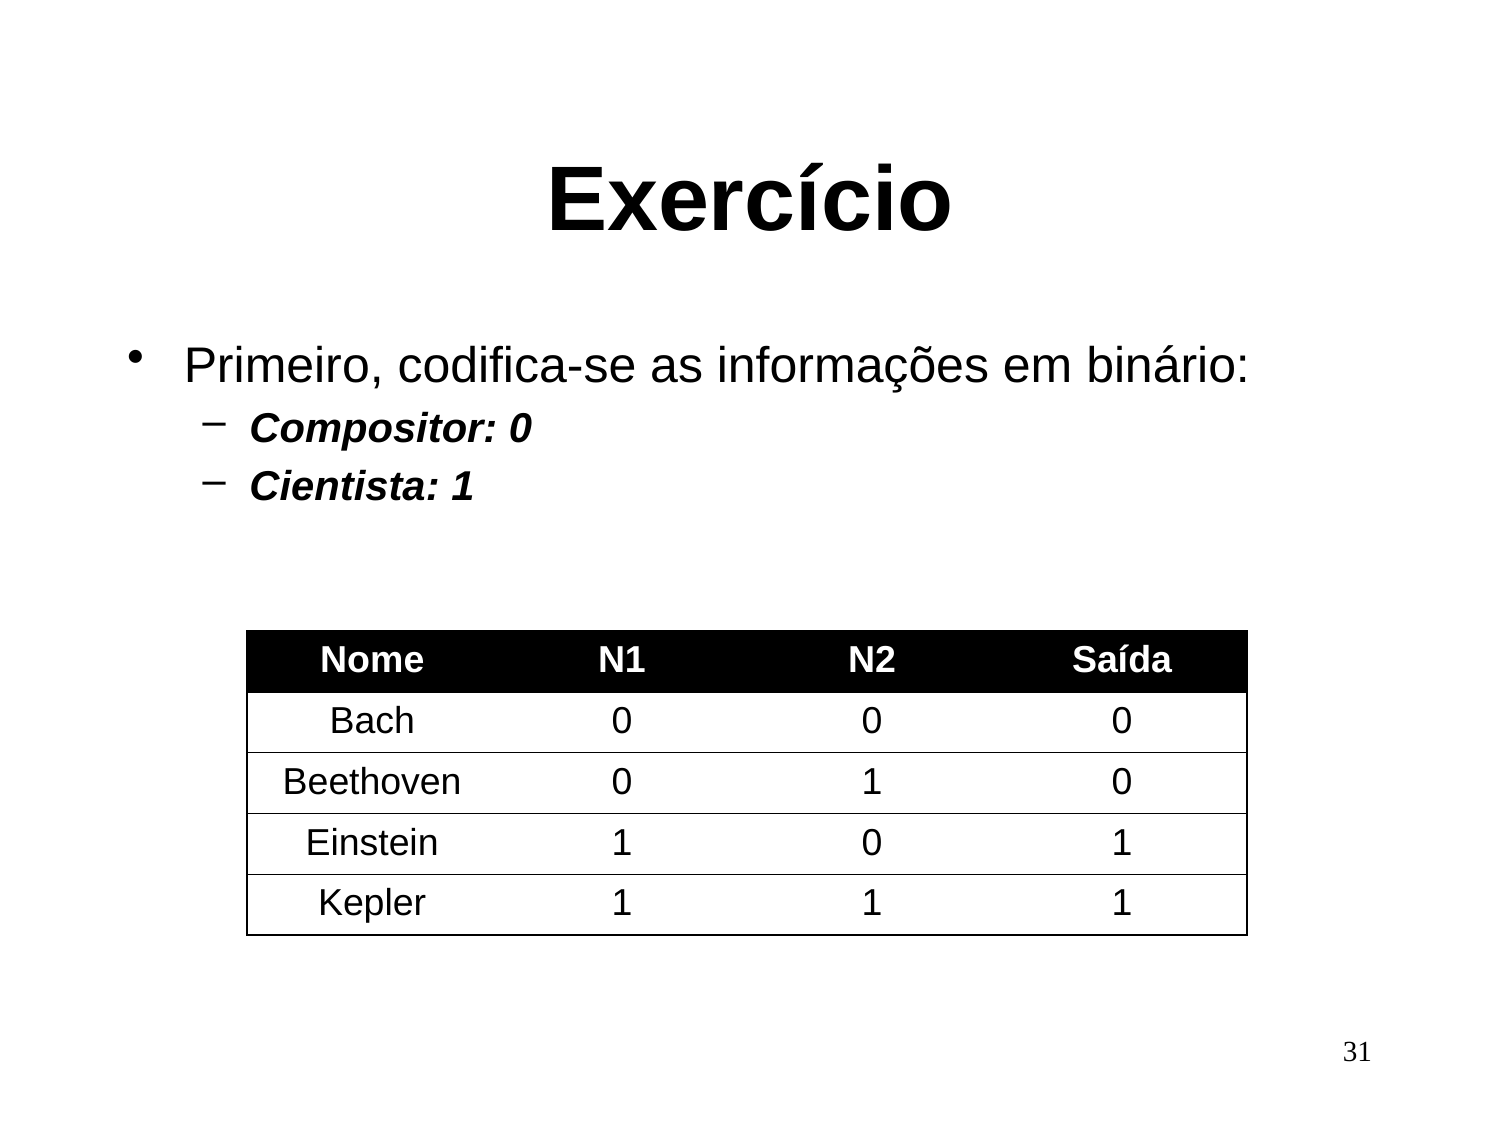

# Exercício
Primeiro, codifica-se as informações em binário:
Compositor: 0
Cientista: 1

| Nome | N1 | N2 | Saída |
| --- | --- | --- | --- |
| Bach | 0 | 0 | 0 |
| Beethoven | 0 | 1 | 0 |
| Einstein | 1 | 0 | 1 |
| Kepler | 1 | 1 | 1 |
31